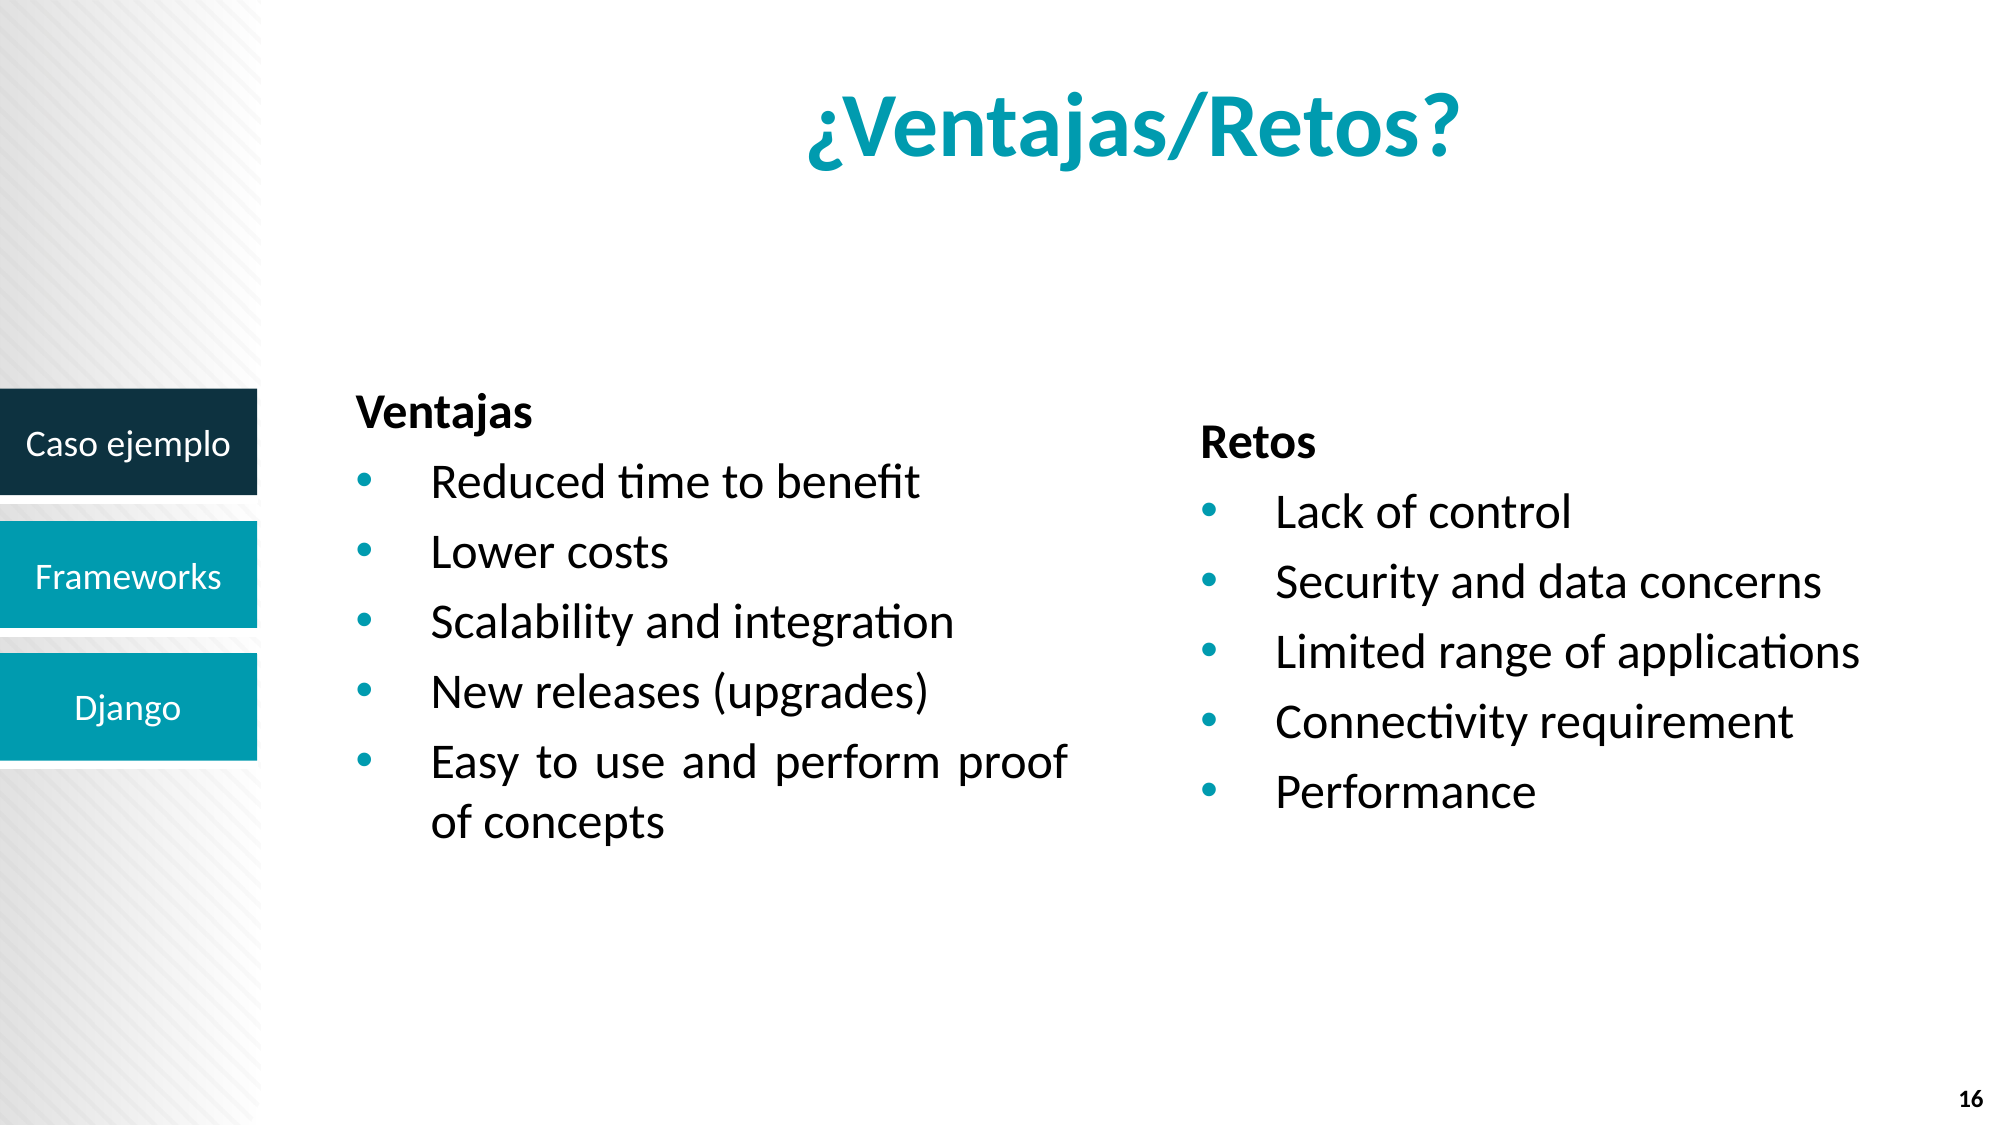

# ¿Ventajas/Retos?
Ventajas
Reduced time to benefit
Lower costs
Scalability and integration
New releases (upgrades)
Easy to use and perform proof of concepts
Retos
Lack of control
Security and data concerns
Limited range of applications
Connectivity requirement
Performance
Django
16